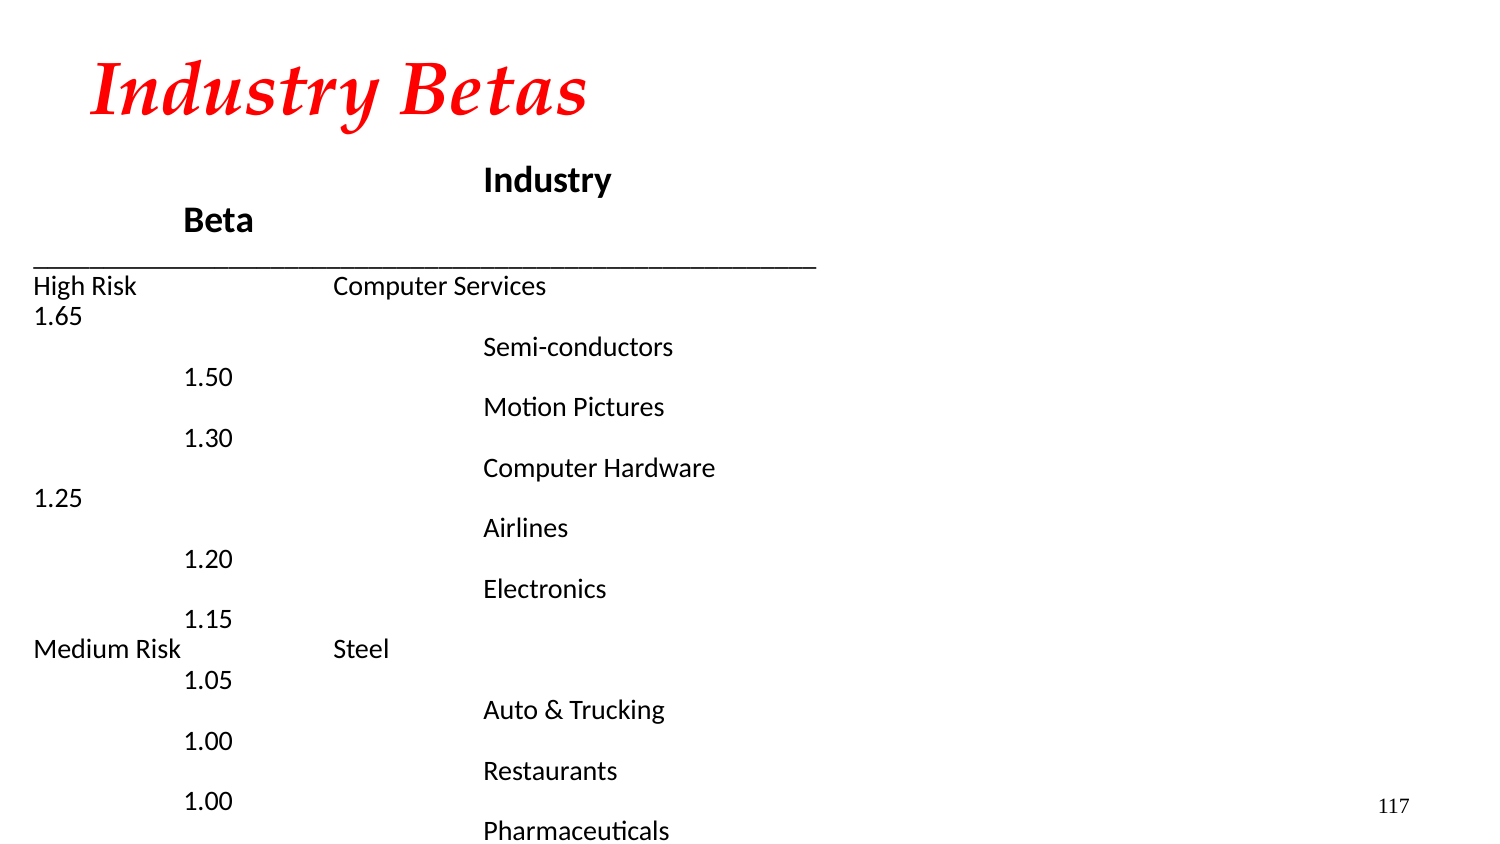

# Industry Betas

			Industry				Beta
________________________________________________________
High Risk		Computer Services			1.65
			Semi-conductors		          	1.50
			Motion Pictures			1.30
			Computer Hardware		1.25
			Airlines				1.20
			Electronics			          	1.15
Medium Risk		Steel					1.05
			Auto & Trucking			1.00
			Restaurants				1.00
			Pharmaceuticals			0.95
			Forestry & Wood		          	0.90
			Retail Dept. Stores			0.90
Low Risk		Communication Services        	0.85
			Aerospace & Defense		0.80
			Food Processing		          	0.70
			Tobacco			          	0.70
			Oil & Gas			          	0.60
			Electric Utilities			0.30
________________________________________________________

117